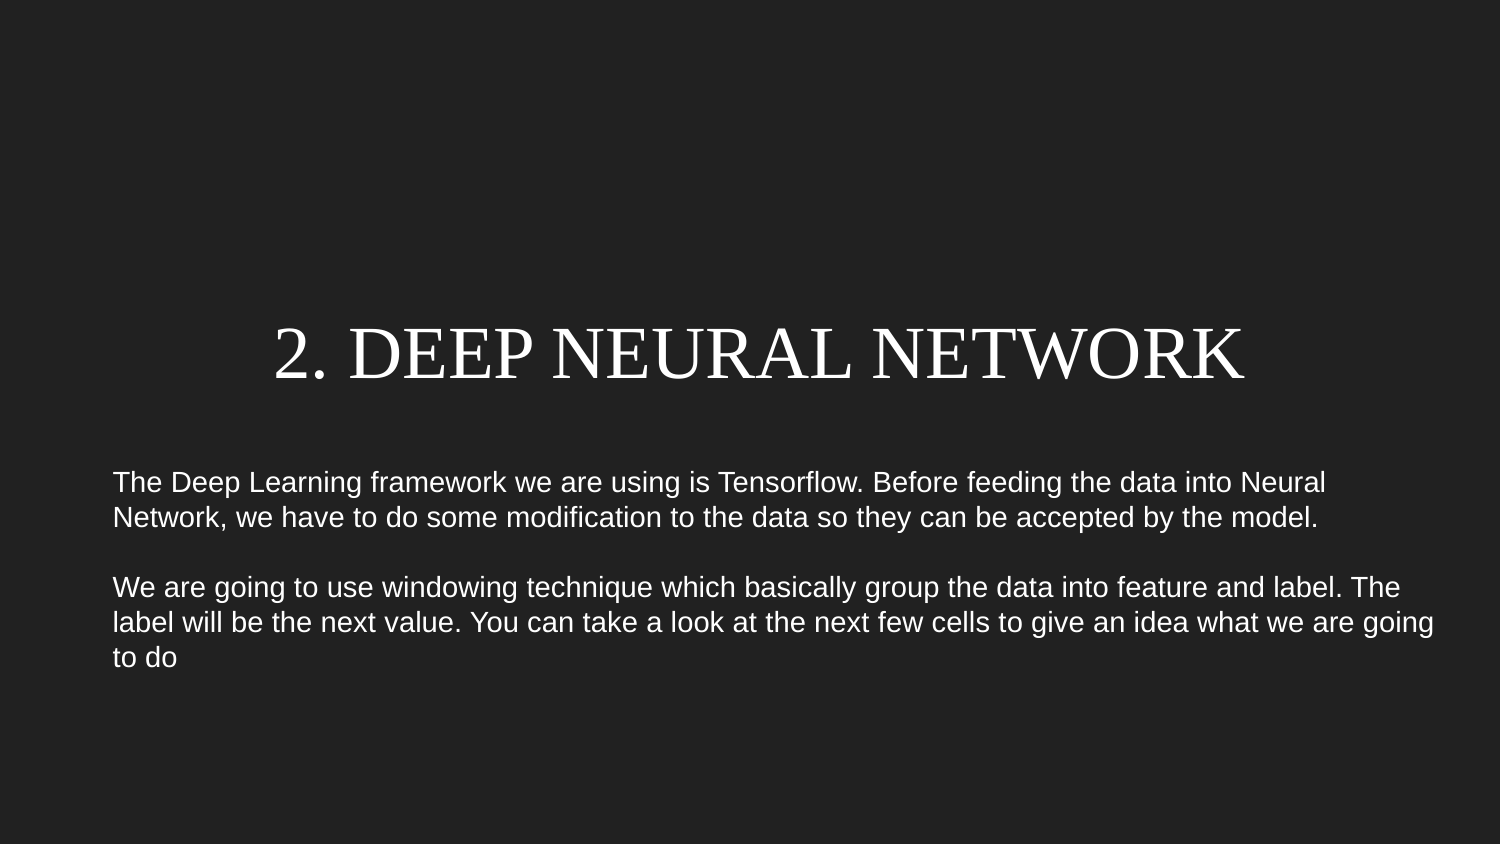

2. DEEP NEURAL NETWORK
The Deep Learning framework we are using is Tensorflow. Before feeding the data into Neural Network, we have to do some modification to the data so they can be accepted by the model.

We are going to use windowing technique which basically group the data into feature and label. The label will be the next value. You can take a look at the next few cells to give an idea what we are going to do